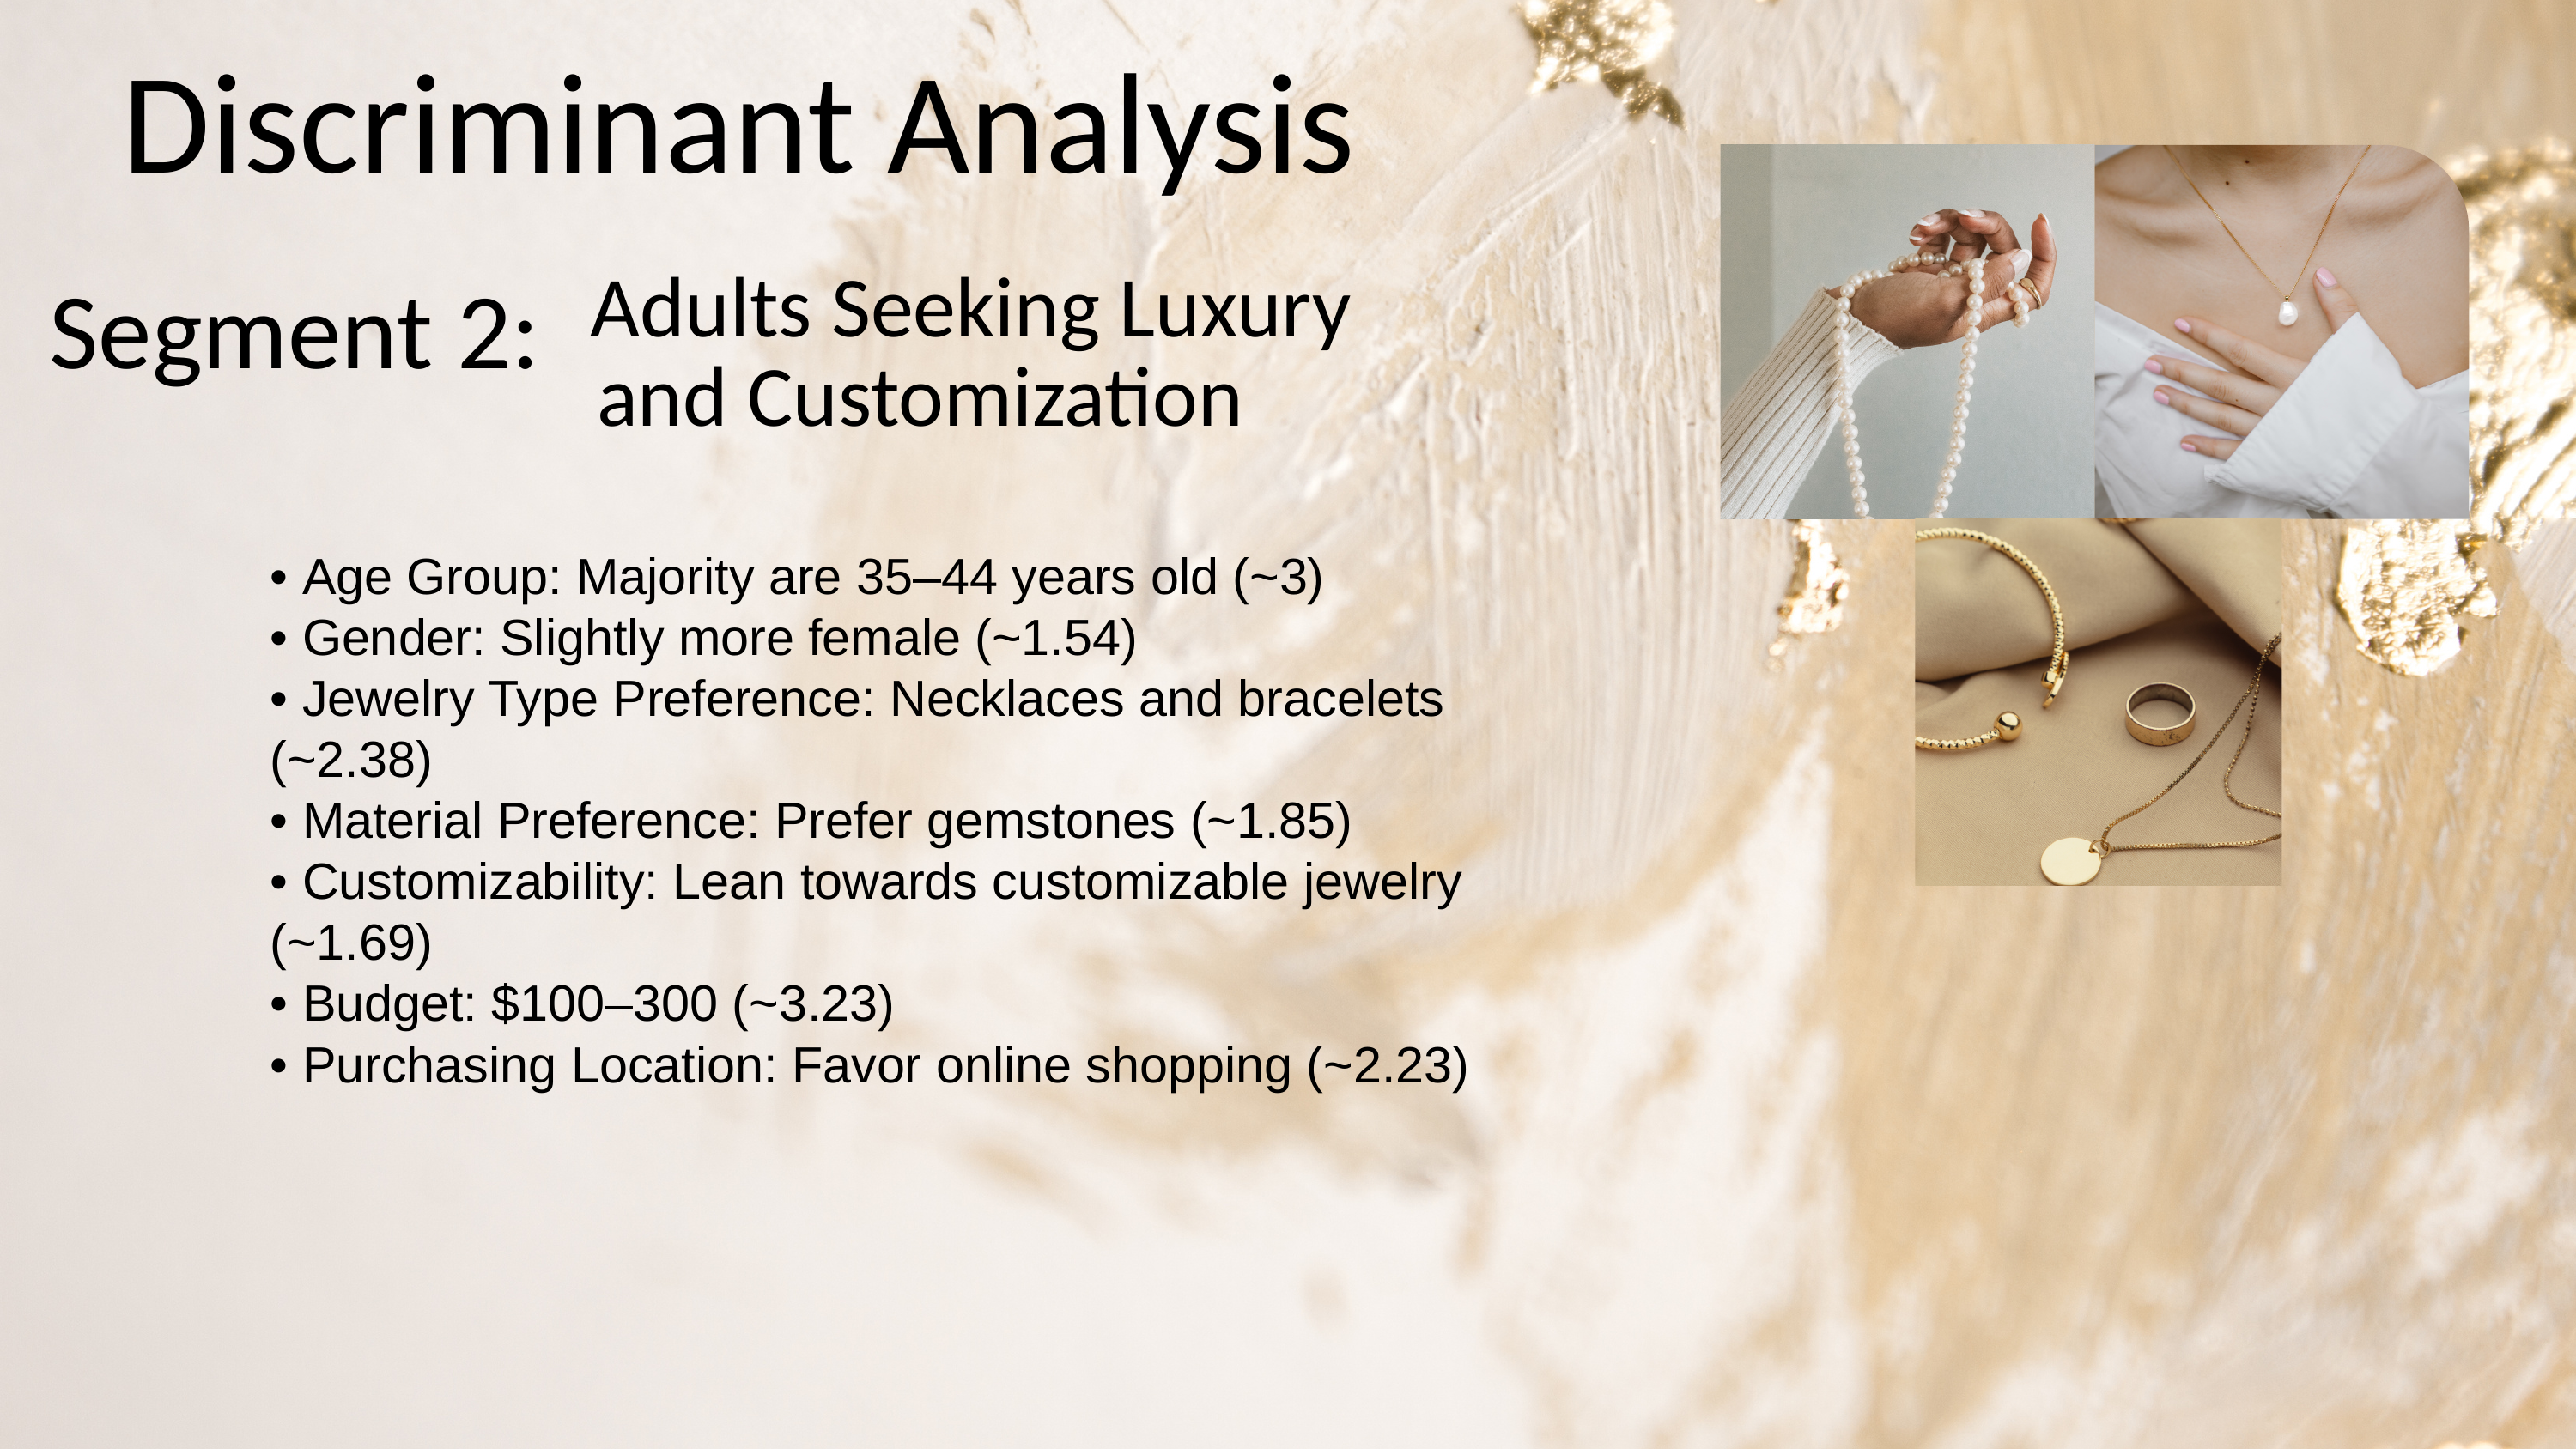

Discriminant Analysis

Segment 2:
 Adults Seeking Luxury
  and Customization

• Age Group: Majority are 35–44 years old (~3)
• Gender: Slightly more female (~1.54)
• Jewelry Type Preference: Necklaces and bracelets (~2.38)
• Material Preference: Prefer gemstones (~1.85)
• Customizability: Lean towards customizable jewelry (~1.69)
• Budget: $100–300 (~3.23)
• Purchasing Location: Favor online shopping (~2.23)